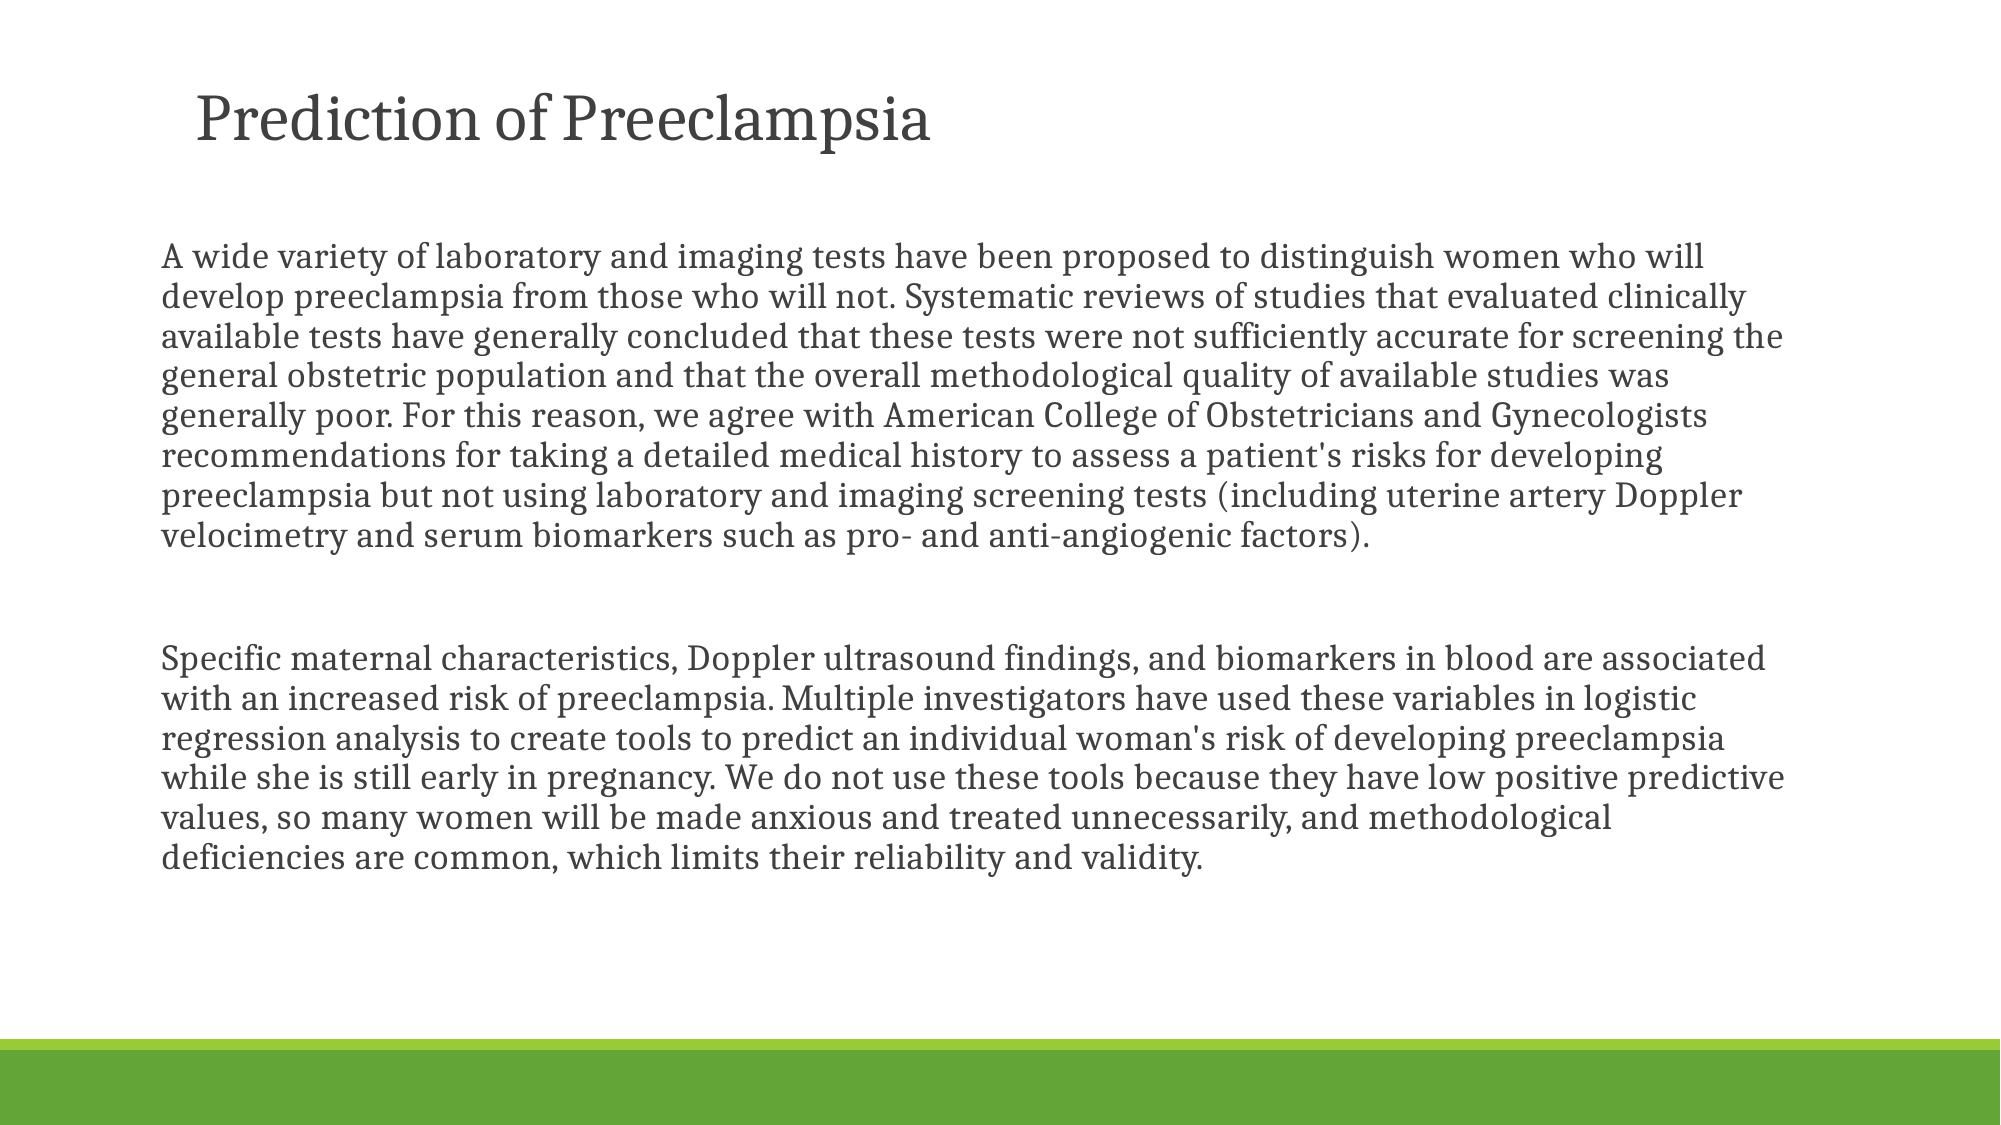

# Prediction of Preeclampsia
A wide variety of laboratory and imaging tests have been proposed to distinguish women who will develop preeclampsia from those who will not. Systematic reviews of studies that evaluated clinically available tests have generally concluded that these tests were not sufficiently accurate for screening the general obstetric population and that the overall methodological quality of available studies was generally poor. For this reason, we agree with American College of Obstetricians and Gynecologists recommendations for taking a detailed medical history to assess a patient's risks for developing preeclampsia but not using laboratory and imaging screening tests (including uterine artery Doppler velocimetry and serum biomarkers such as pro- and anti-angiogenic factors).

Specific maternal characteristics, Doppler ultrasound findings, and biomarkers in blood are associated with an increased risk of preeclampsia. Multiple investigators have used these variables in logistic regression analysis to create tools to predict an individual woman's risk of developing preeclampsia while she is still early in pregnancy. We do not use these tools because they have low positive predictive values, so many women will be made anxious and treated unnecessarily, and methodological deficiencies are common, which limits their reliability and validity.